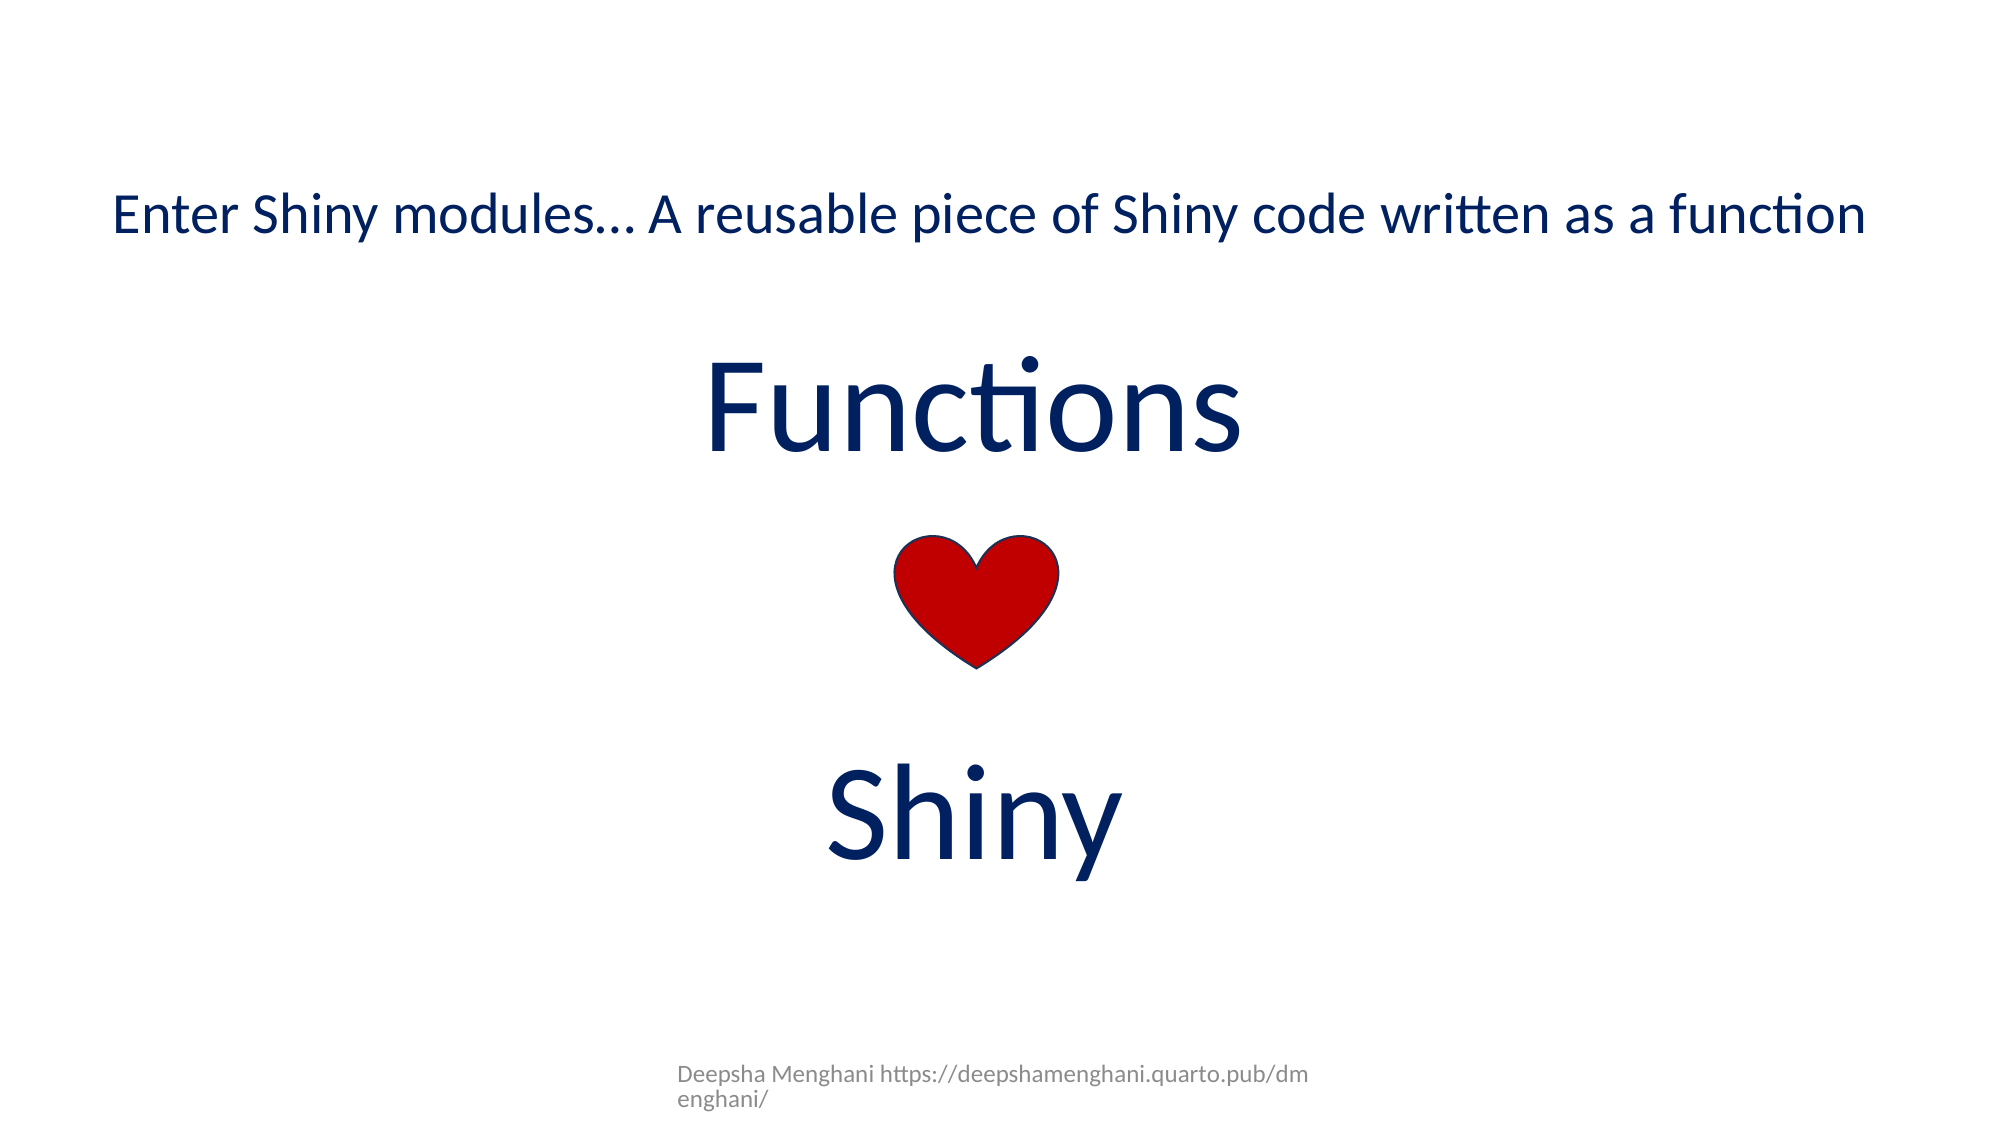

Enter Shiny modules… A reusable piece of Shiny code written as a function
Functions

Shiny
Deepsha Menghani https://deepshamenghani.quarto.pub/dmenghani/